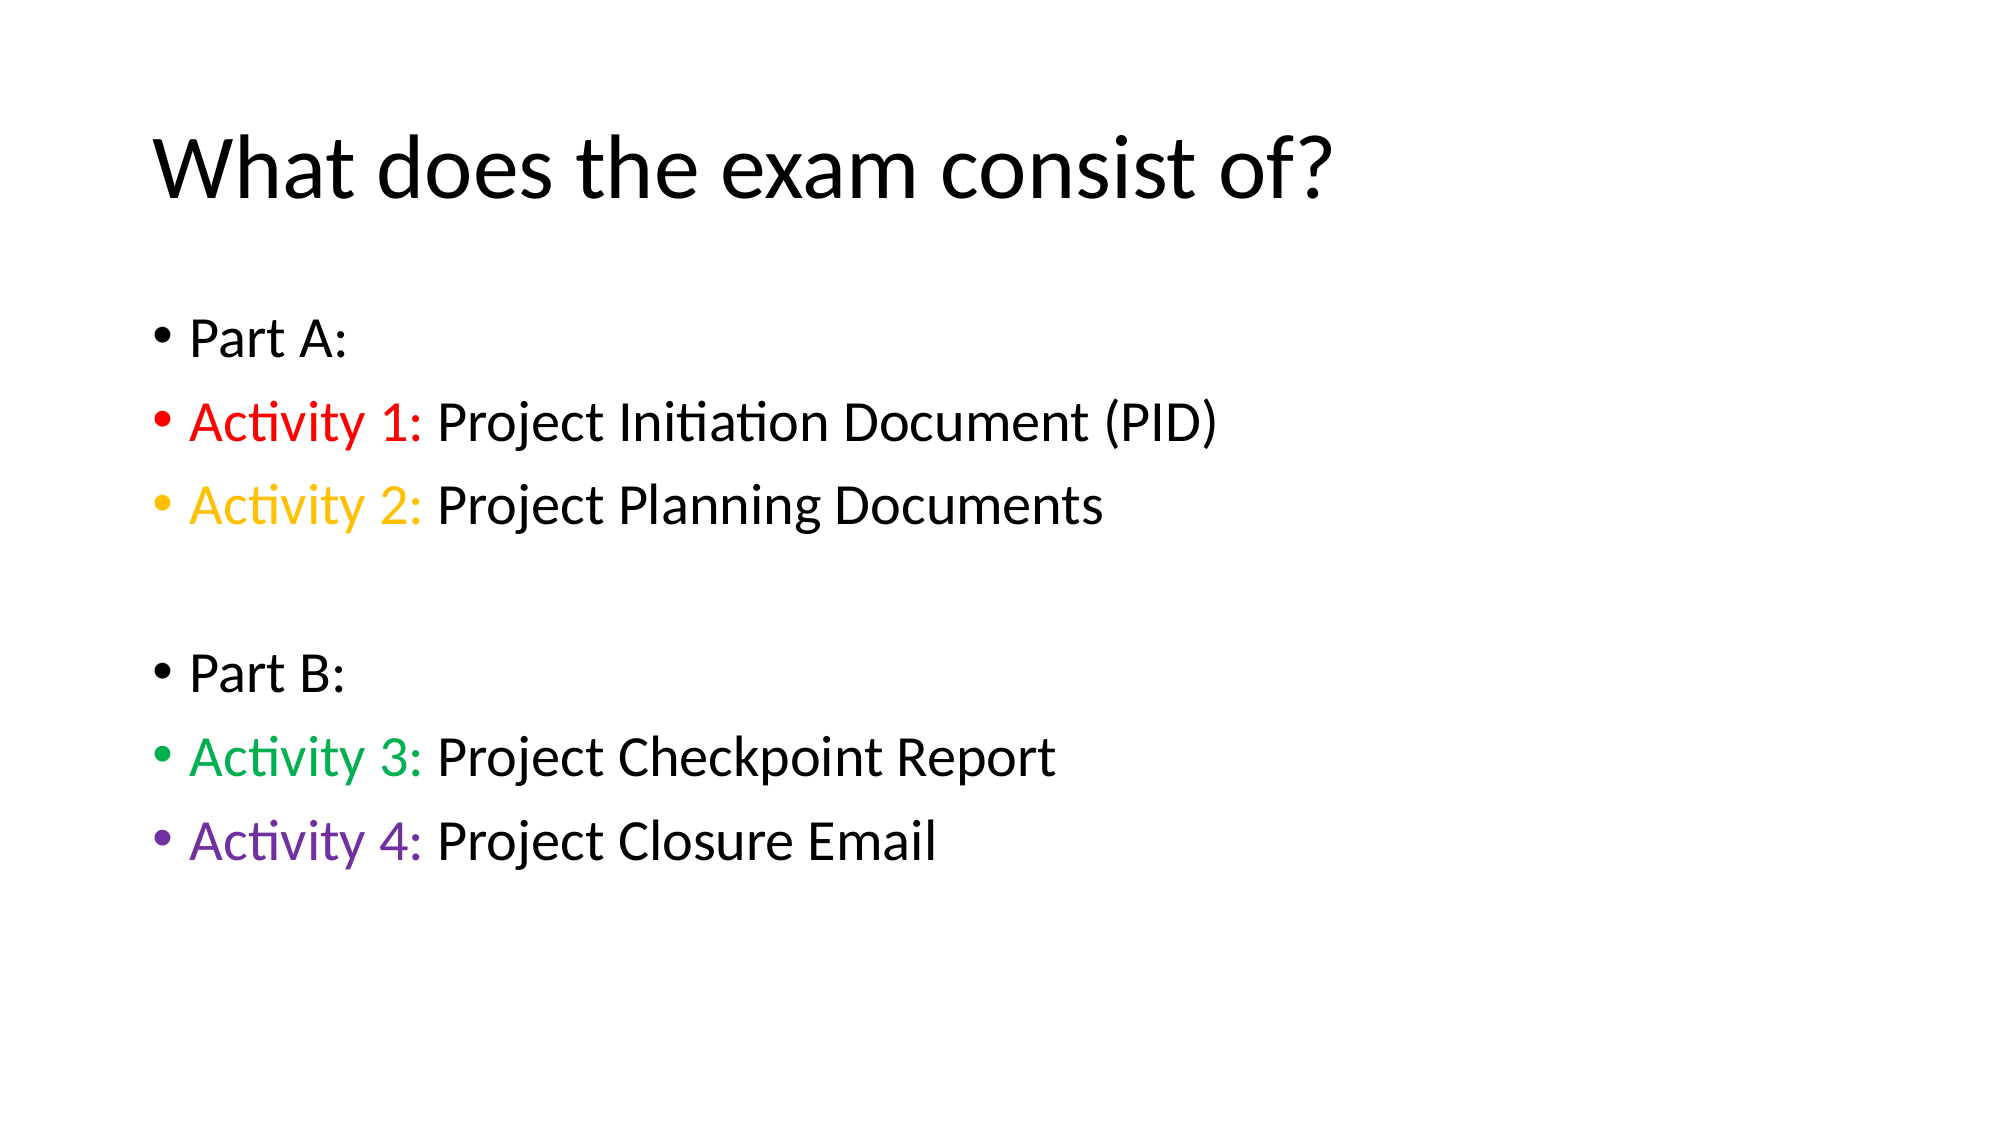

# What does the exam consist of?
Part A:
Activity 1: Project Initiation Document (PID)
Activity 2: Project Planning Documents

Part B:
Activity 3: Project Checkpoint Report
Activity 4: Project Closure Email